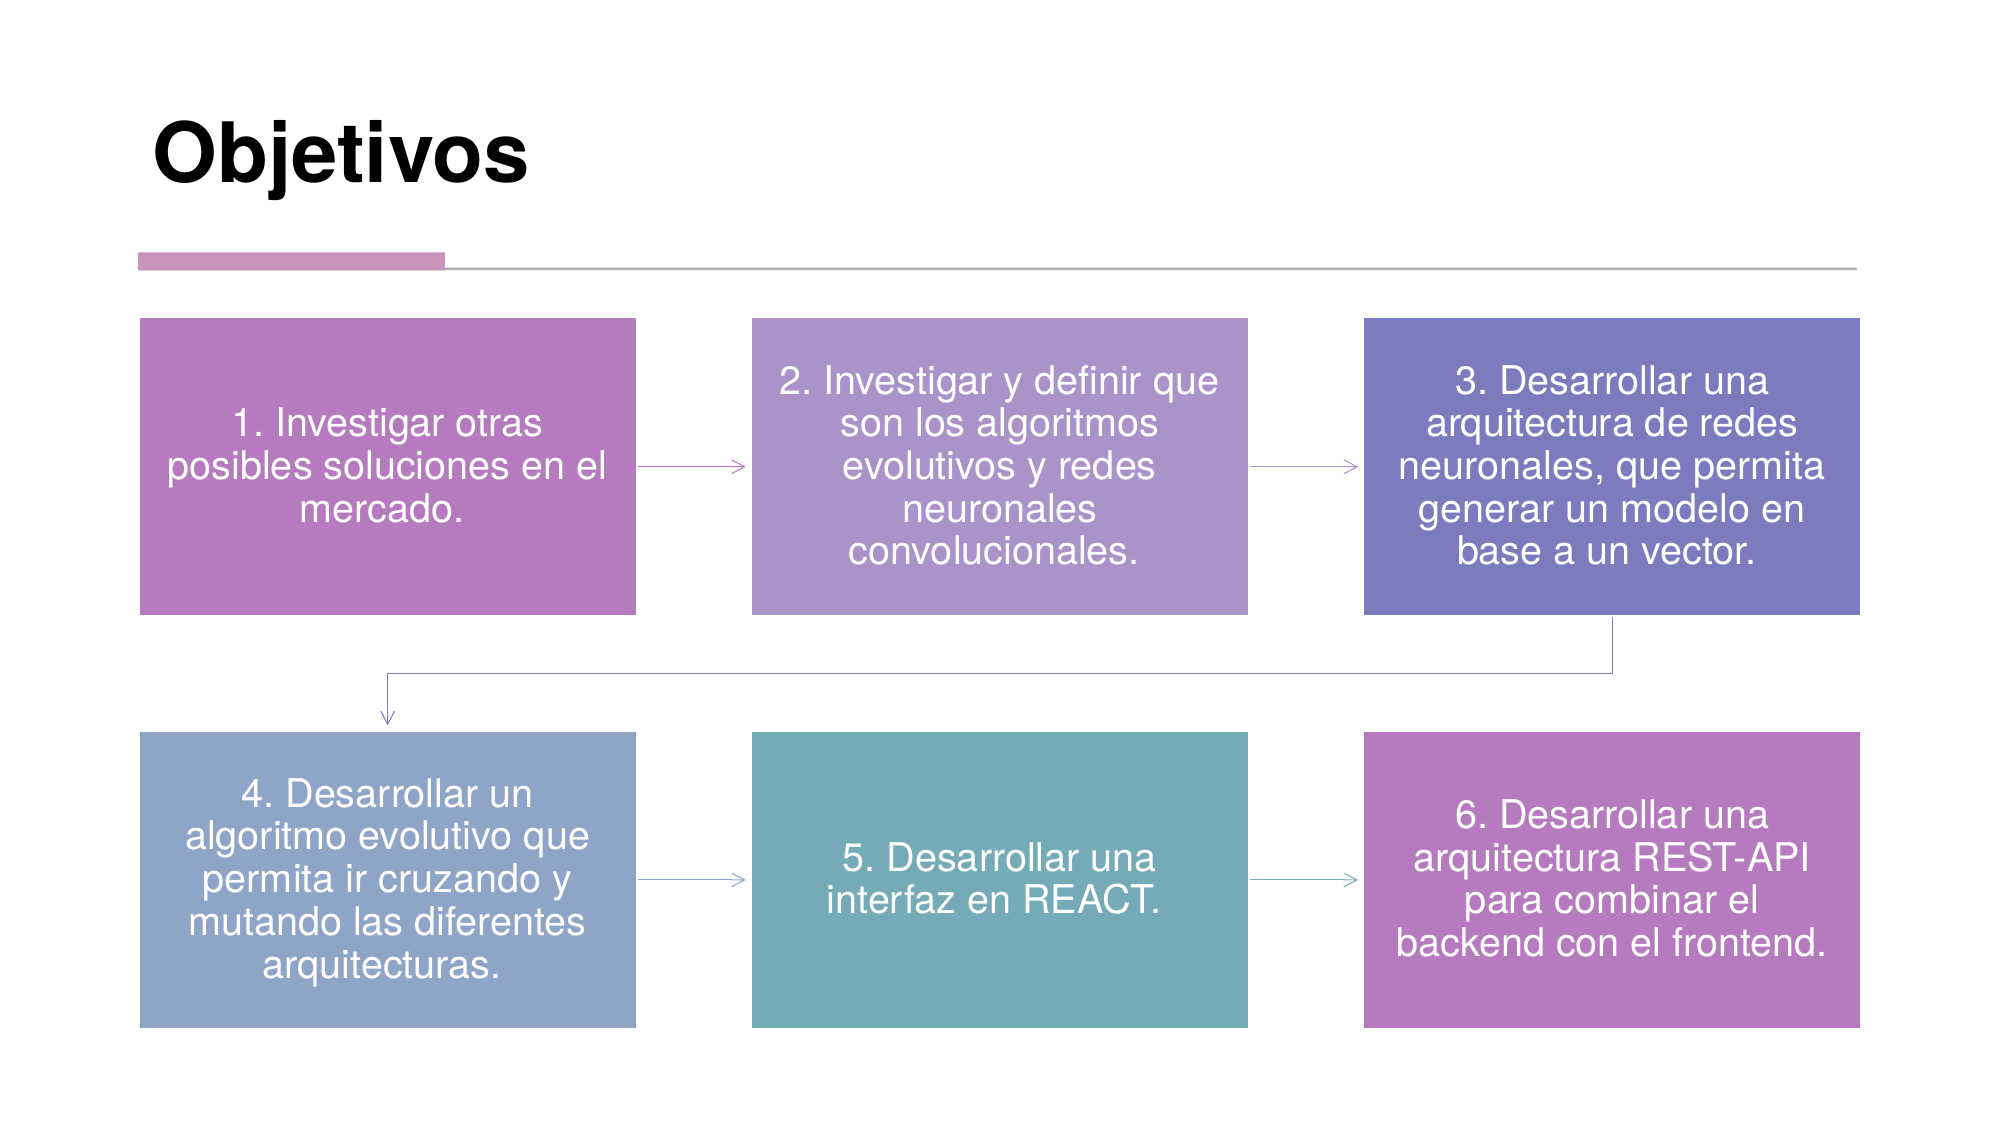

# Objetivos

1. Investigar otras posibles soluciones en el mercado.

2. Investigar y definir que son los algoritmos evolutivos y redes neuronales convolucionales.

3. Desarrollar una arquitectura de redes neuronales, que permita generar un modelo en base a un vector.

4. Desarrollar un algoritmo evolutivo que permita ir cruzando y mutando las diferentes arquitecturas.

5. Desarrollar una interfaz en REACT.
6. Desarrollar una arquitectura REST-API para combinar el backend con el frontend.
6